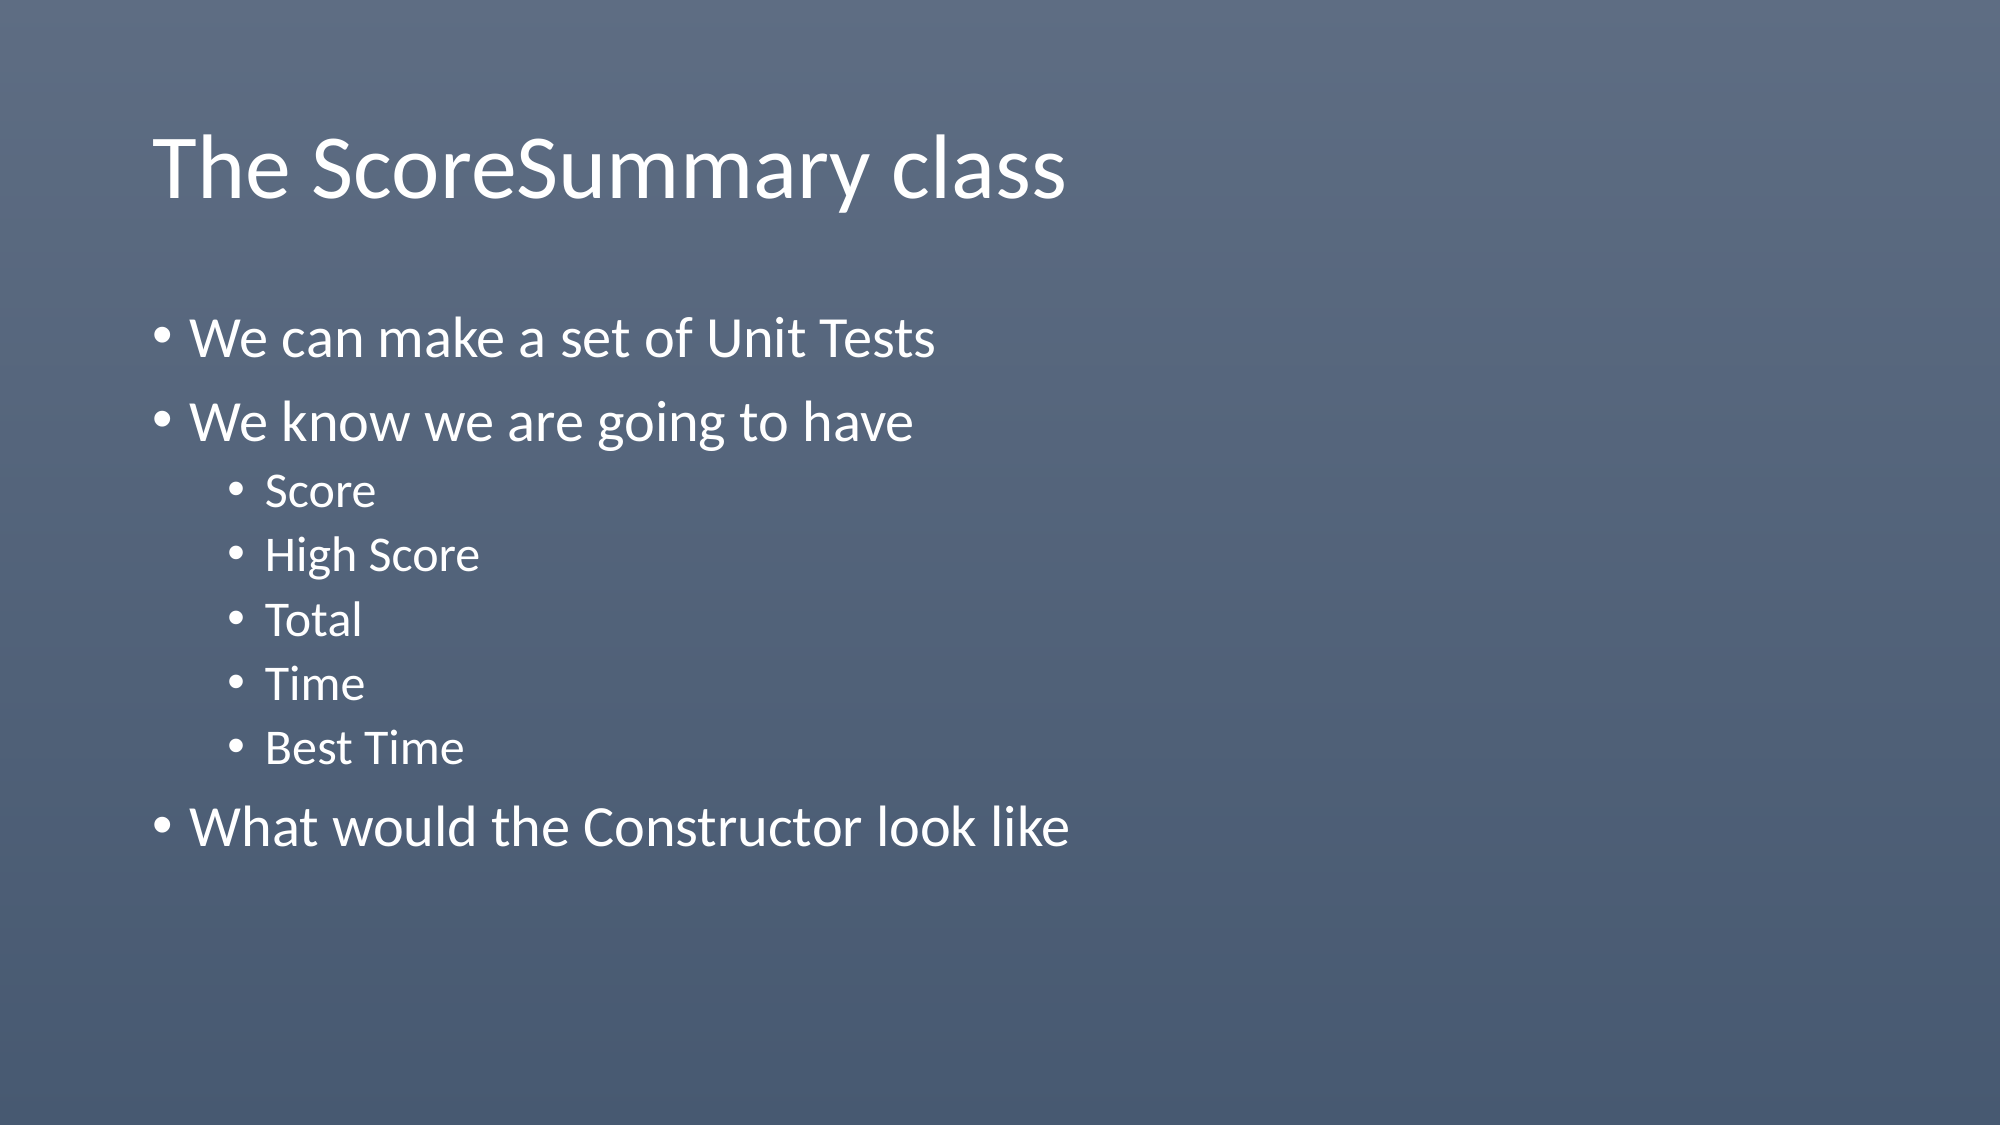

# The ScoreSummary class
We can make a set of Unit Tests
We know we are going to have
Score
High Score
Total
Time
Best Time
What would the Constructor look like